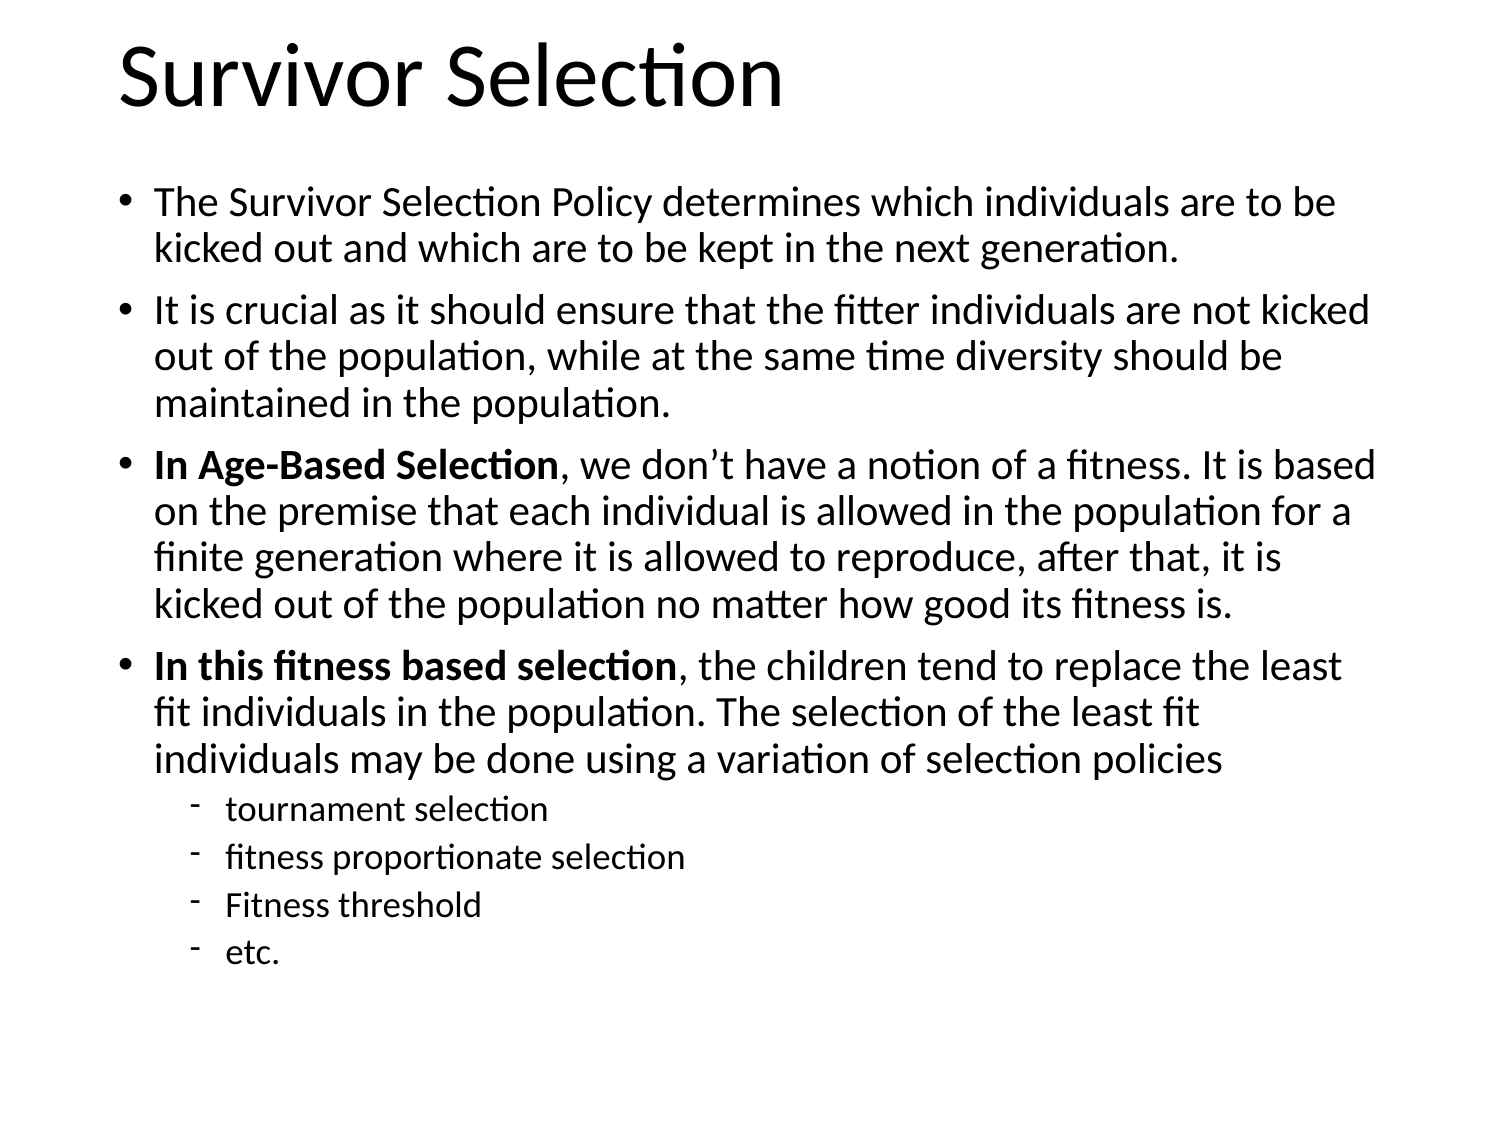

# Survivor Selection
The Survivor Selection Policy determines which individuals are to be kicked out and which are to be kept in the next generation.
It is crucial as it should ensure that the fitter individuals are not kicked out of the population, while at the same time diversity should be maintained in the population.
In Age-Based Selection, we don’t have a notion of a fitness. It is based on the premise that each individual is allowed in the population for a finite generation where it is allowed to reproduce, after that, it is kicked out of the population no matter how good its fitness is.
In this fitness based selection, the children tend to replace the least fit individuals in the population. The selection of the least fit individuals may be done using a variation of selection policies
tournament selection
fitness proportionate selection
Fitness threshold
etc.